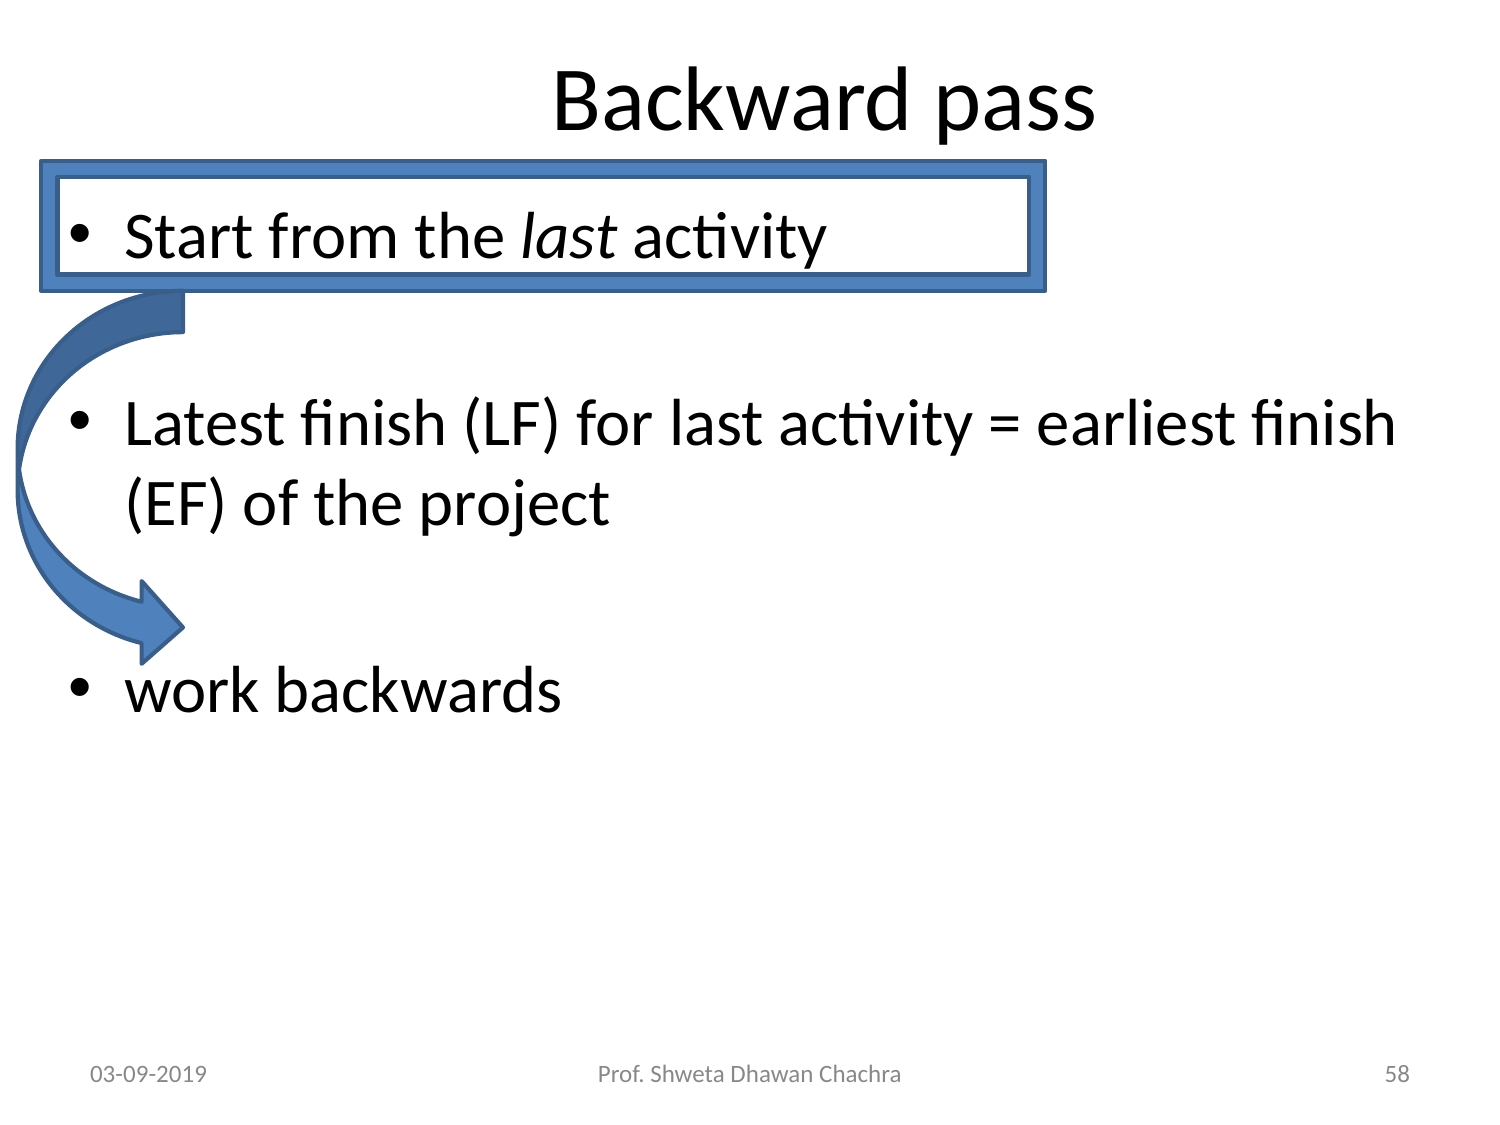

# Backward pass

Start from the last activity

Latest finish (LF) for last activity = earliest finish (EF) of the project

work backwards

03-09-2019
Prof. Shweta Dhawan Chachra
58